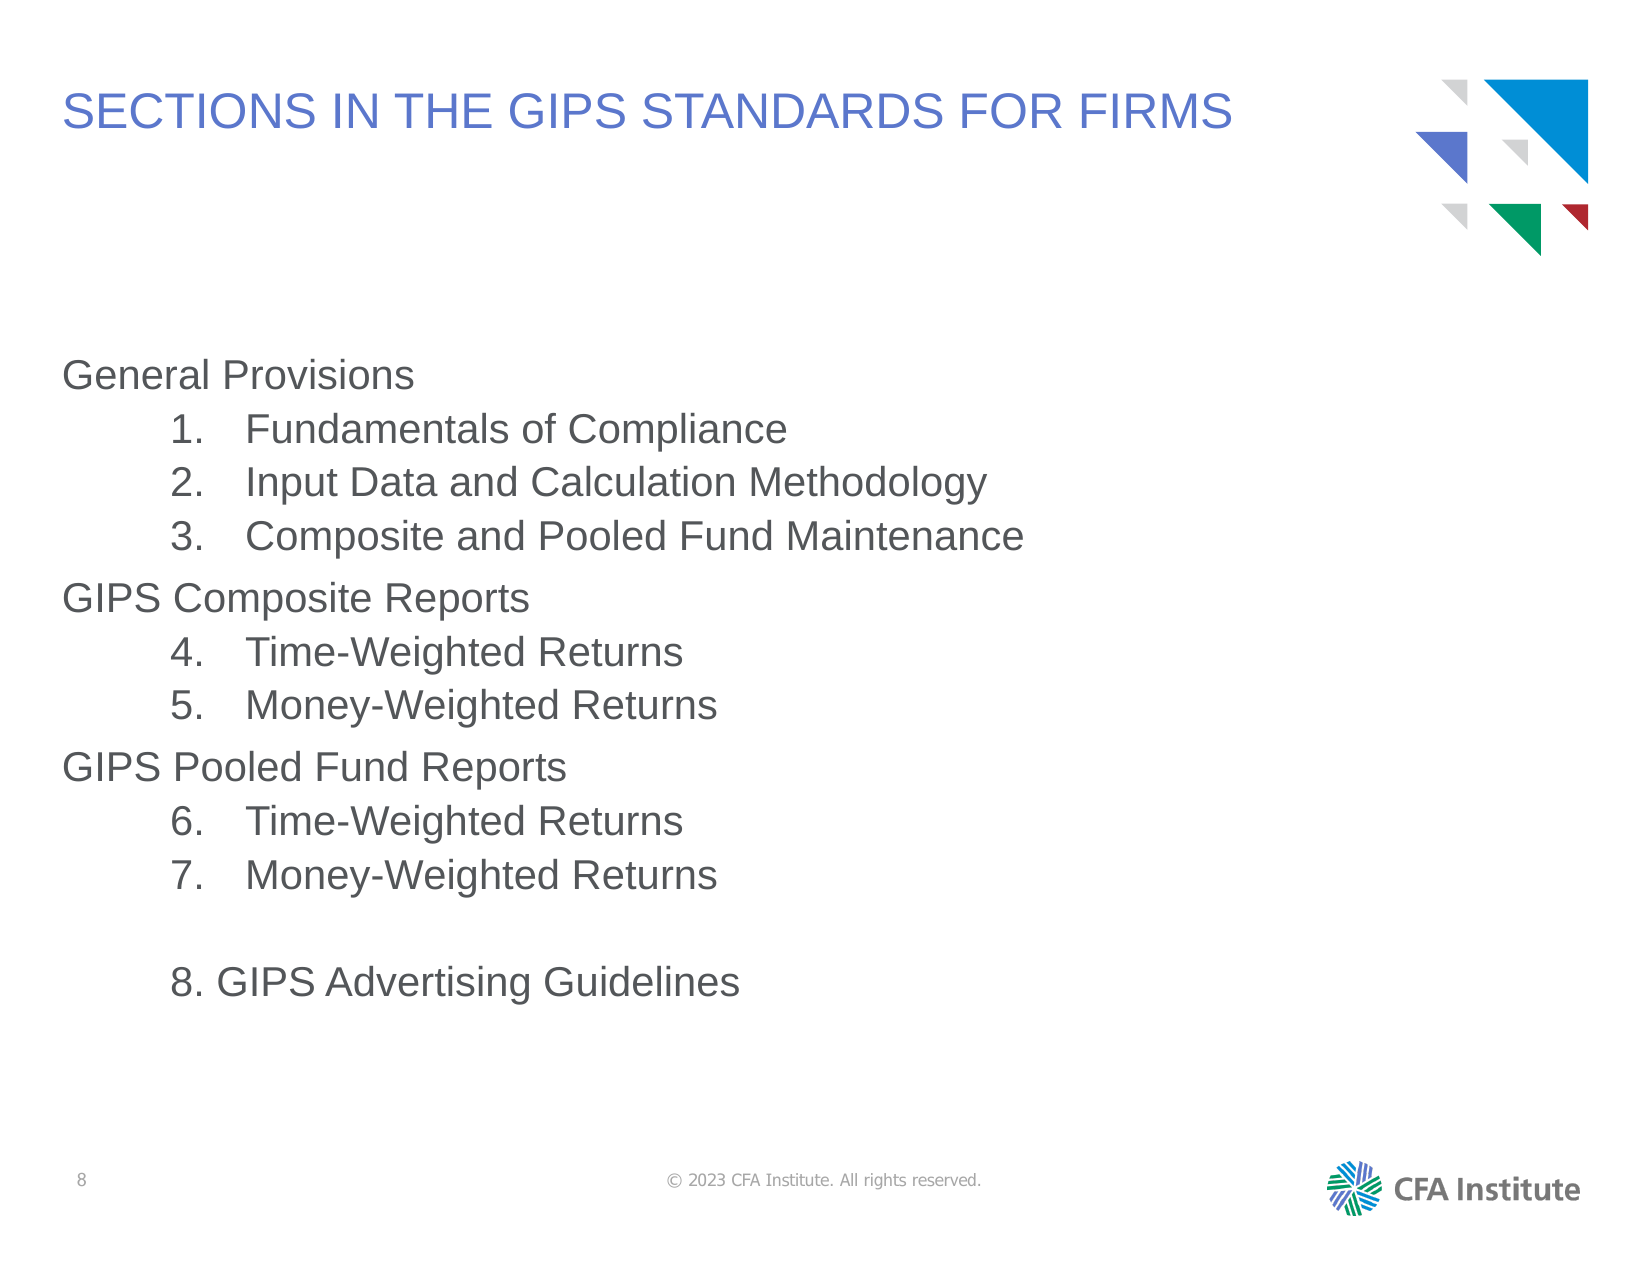

# SECTIONS IN THE GIPS STANDARDS FOR FIRMS
General Provisions
Fundamentals of Compliance
Input Data and Calculation Methodology
Composite and Pooled Fund Maintenance
GIPS Composite Reports
Time-Weighted Returns
Money-Weighted Returns
GIPS Pooled Fund Reports
Time-Weighted Returns
Money-Weighted Returns

8. GIPS Advertising Guidelines

8
© 2023 CFA Institute. All rights reserved.